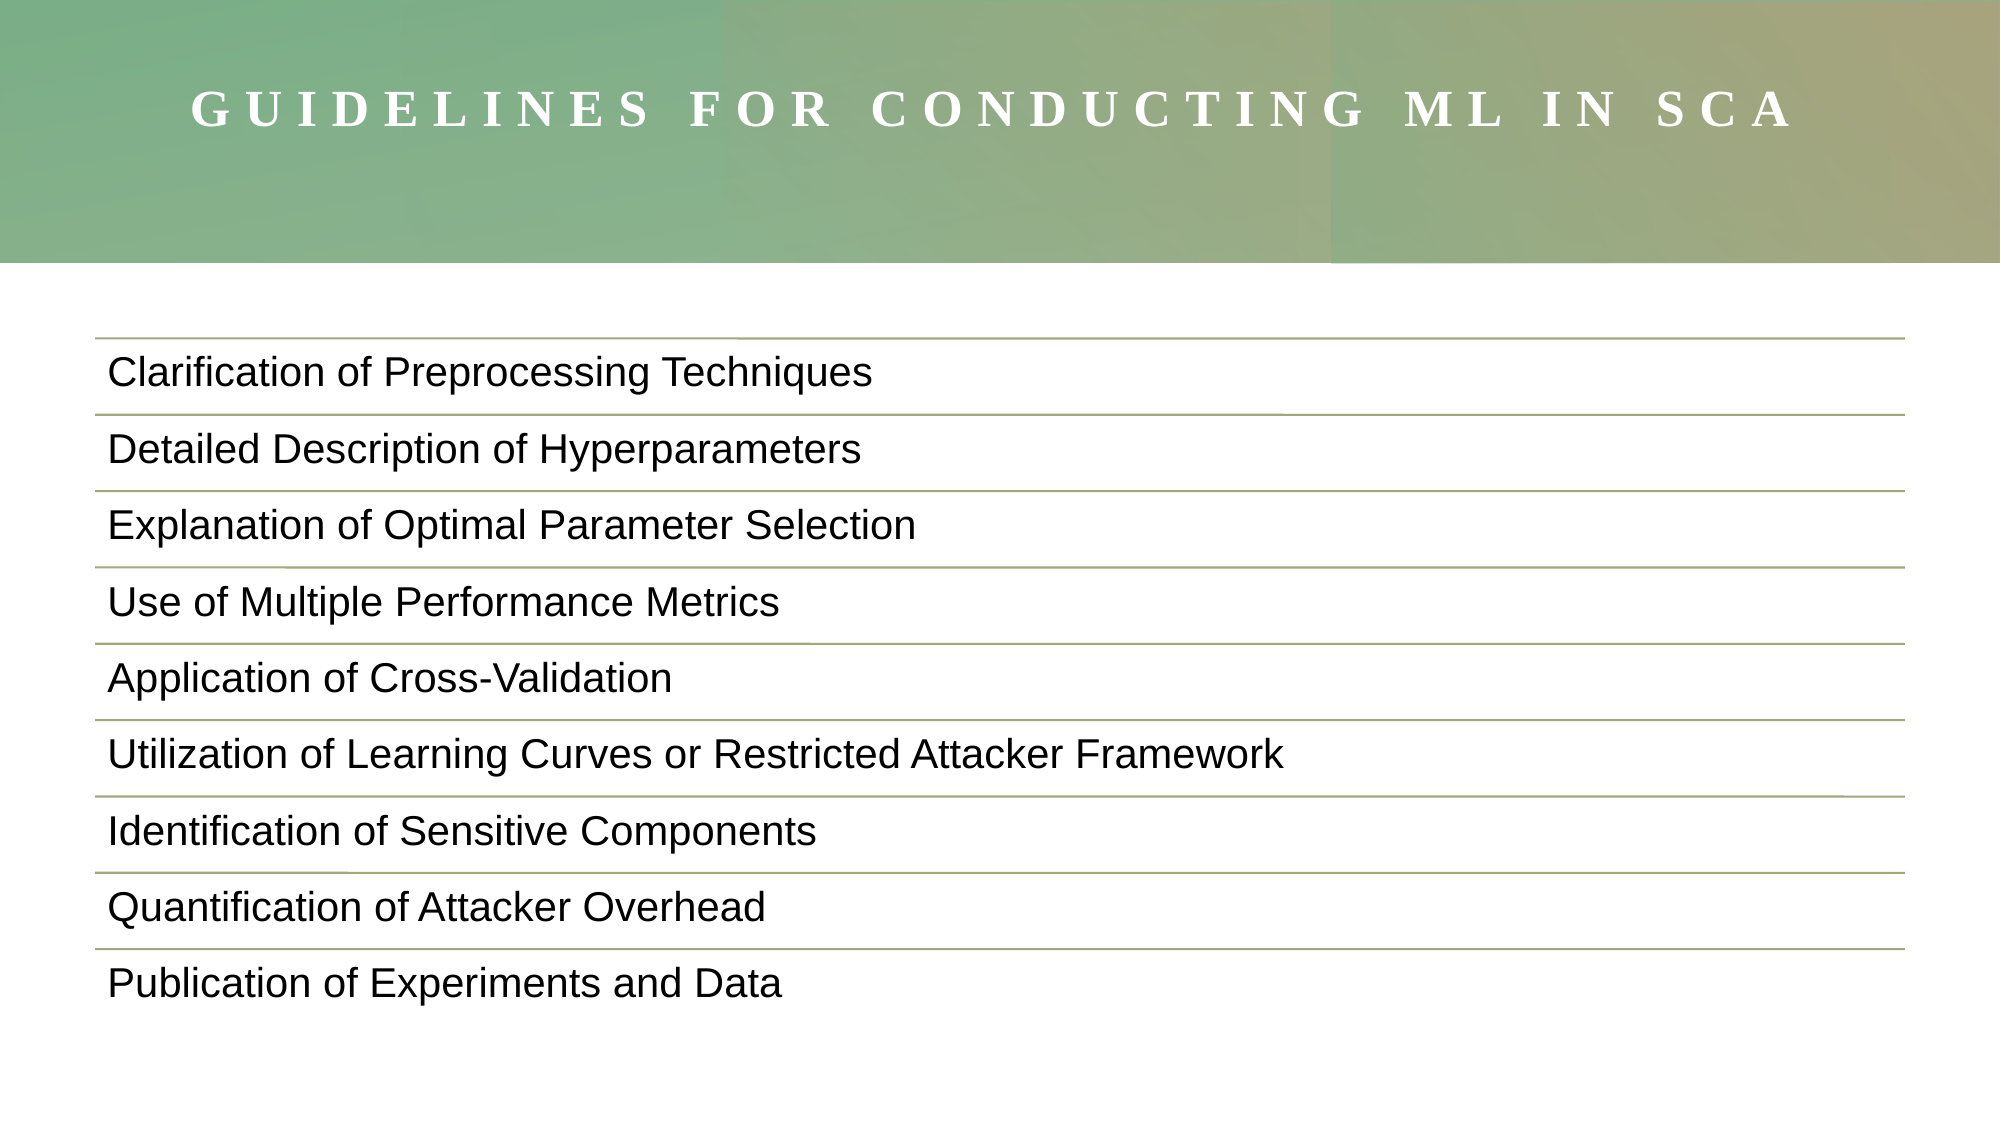

# GUIDELINES FOR CONDUCTING ML IN SCA
Clarification of Preprocessing Techniques
Detailed Description of Hyperparameters
Explanation of Optimal Parameter Selection
Use of Multiple Performance Metrics
Application of Cross-Validation
Utilization of Learning Curves or Restricted Attacker Framework
Identification of Sensitive Components
Quantification of Attacker Overhead
Publication of Experiments and Data